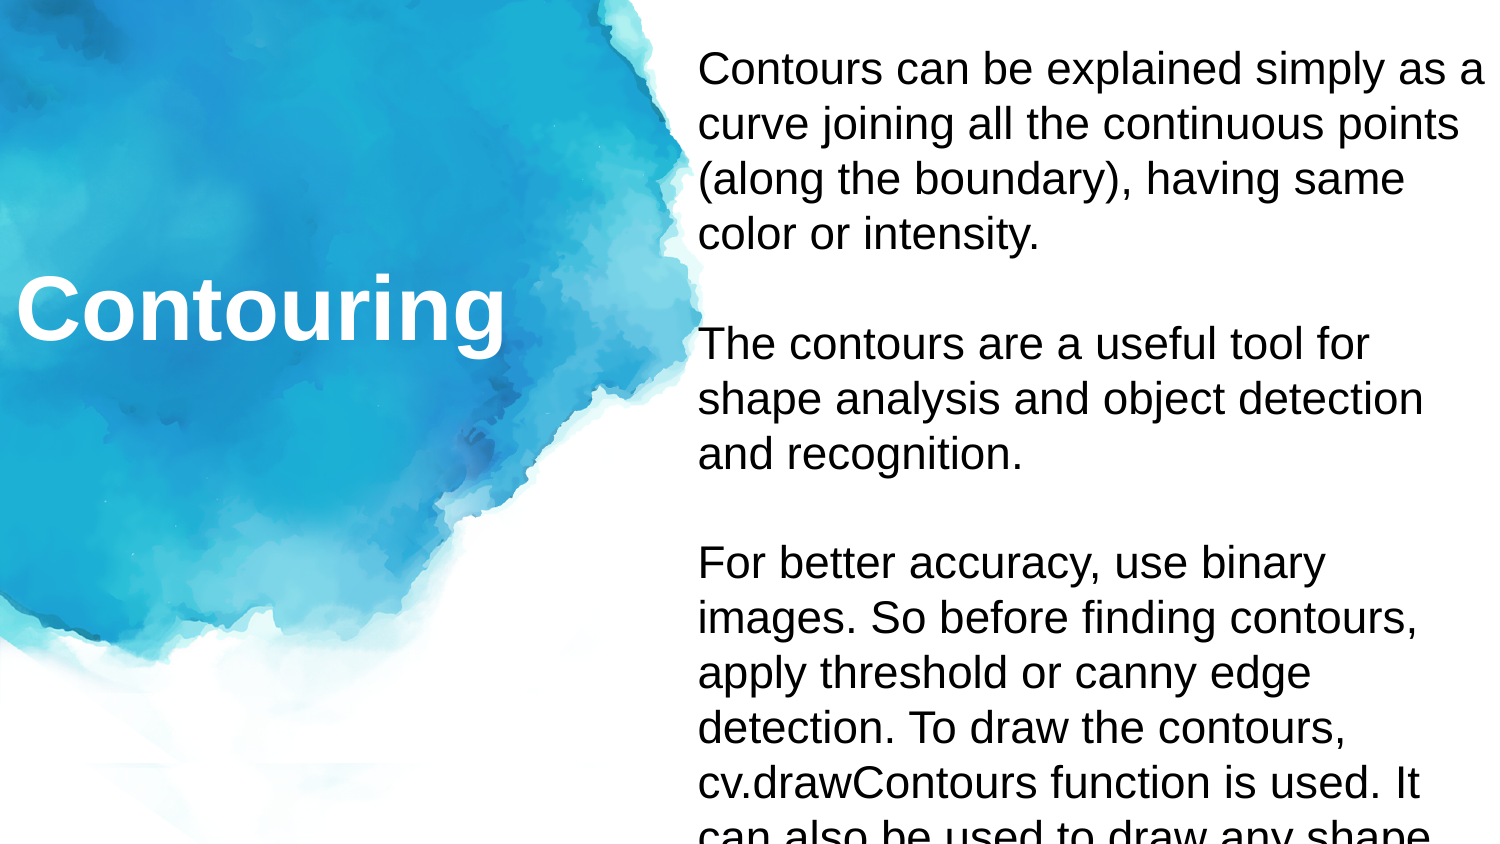

Contours can be explained simply as a curve joining all the continuous points (along the boundary), having same color or intensity.

The contours are a useful tool for shape analysis and object detection and recognition.

For better accuracy, use binary images. So before finding contours, apply threshold or canny edge detection. To draw the contours, cv.drawContours function is used. It can also be used to draw any shape provided you have its aboundary points. Its first argument is source image, second argument is the contours which should be passed as a Python list, third argument is index of contours
# Contouring